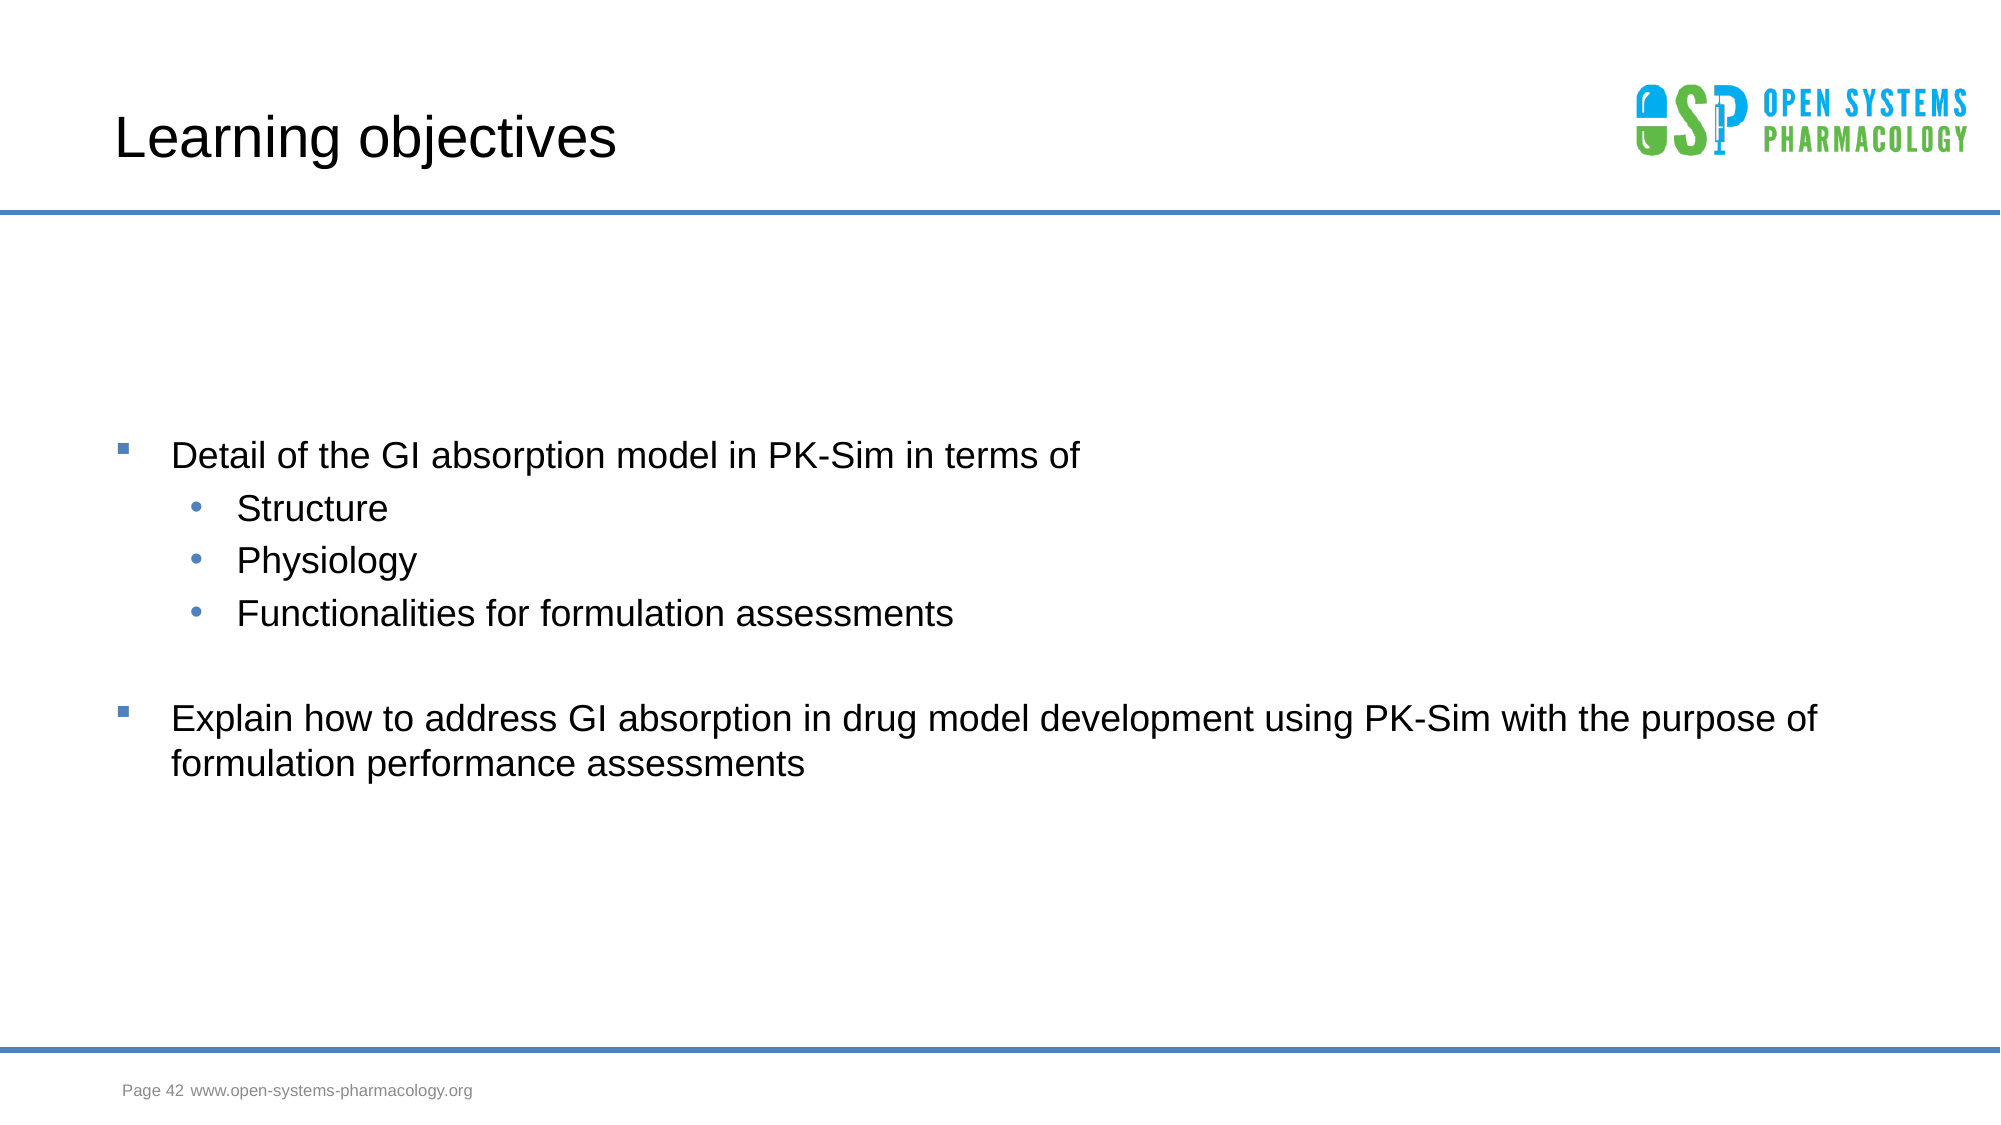

# Learning objectives
Detail of the GI absorption model in PK-Sim in terms of
Structure
Physiology
Functionalities for formulation assessments

Explain how to address GI absorption in drug model development using PK-Sim with the purpose of formulation performance assessments

Page 42
www.open-systems-pharmacology.org